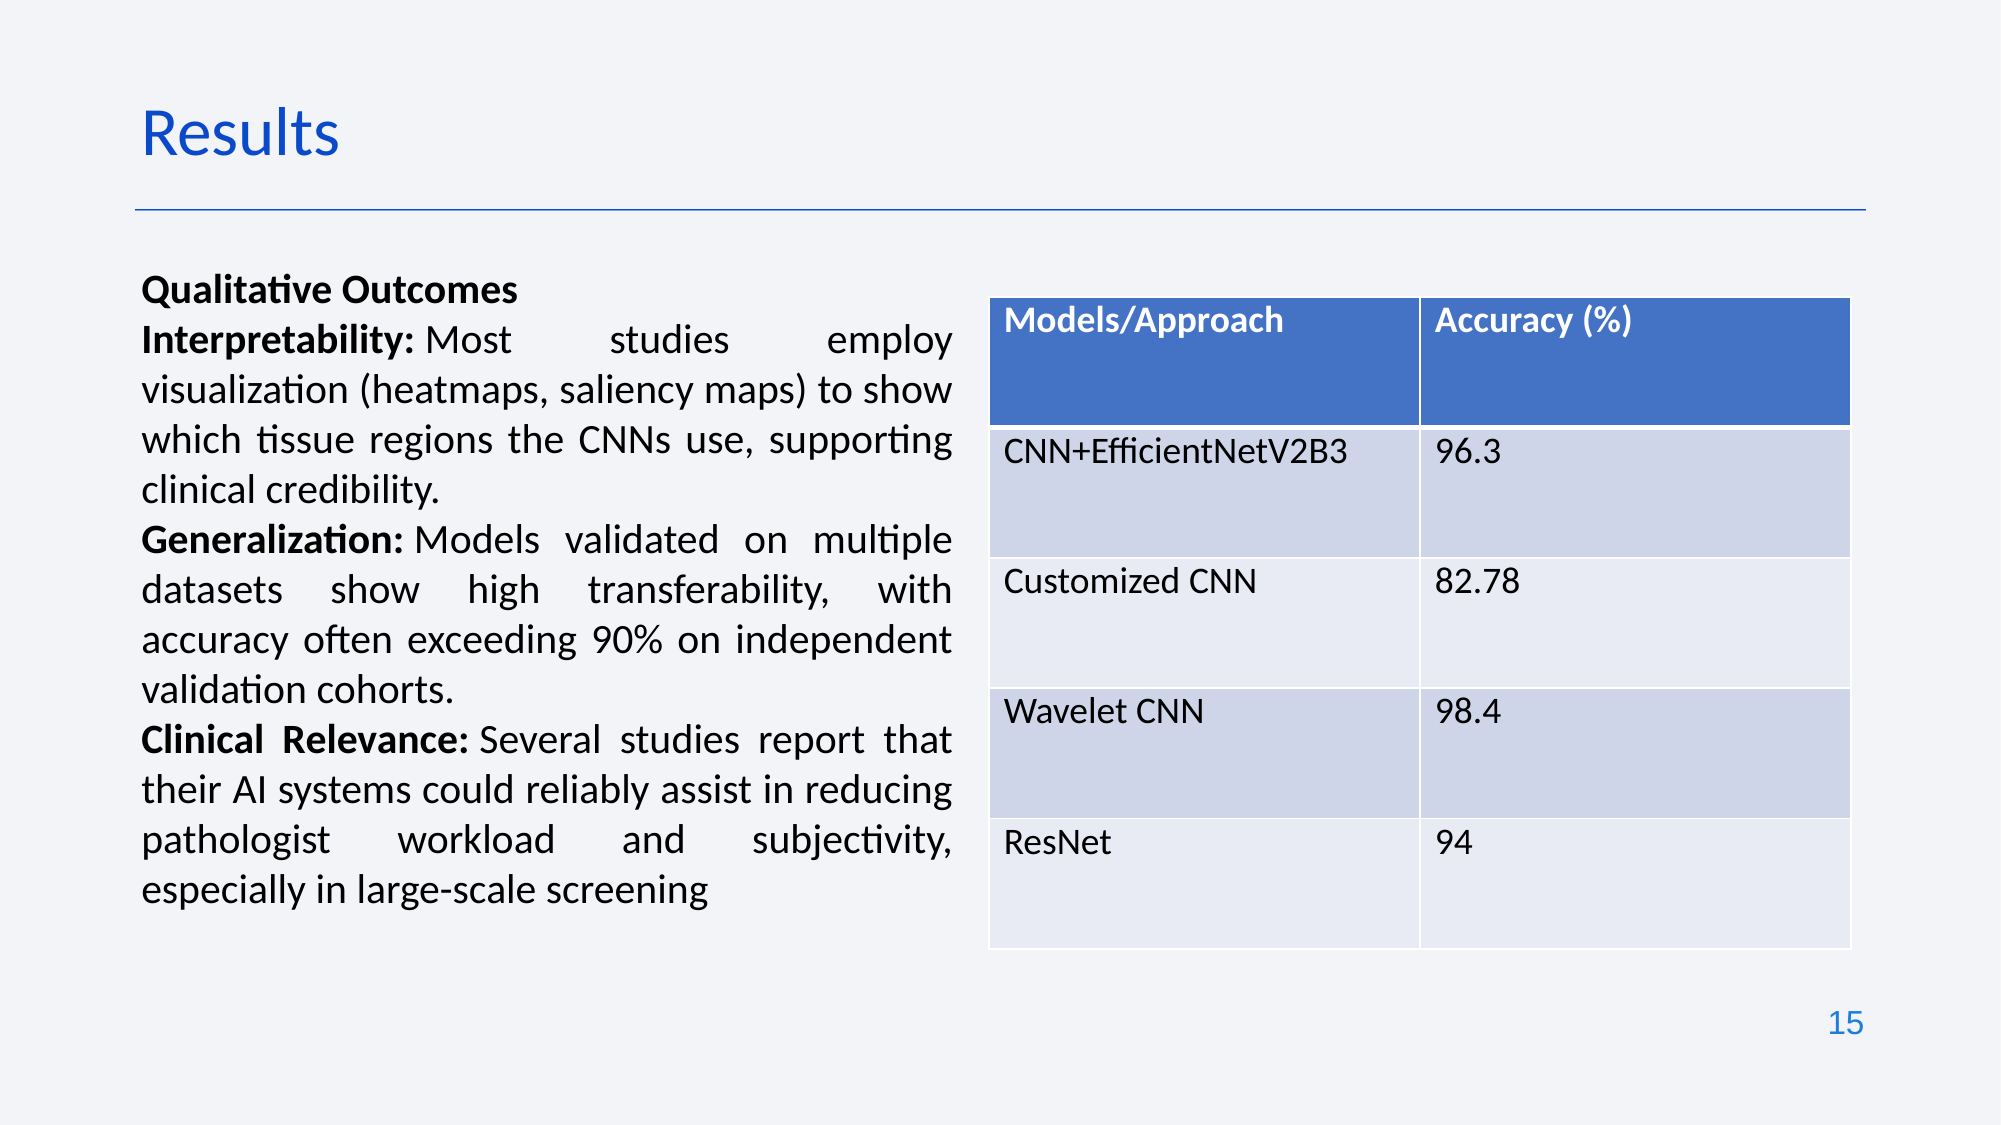

Results
Qualitative Outcomes
Interpretability: Most studies employ visualization (heatmaps, saliency maps) to show which tissue regions the CNNs use, supporting clinical credibility.
Generalization: Models validated on multiple datasets show high transferability, with accuracy often exceeding 90% on independent validation cohorts.
Clinical Relevance: Several studies report that their AI systems could reliably assist in reducing pathologist workload and subjectivity, especially in large-scale screening
| Models/Approach | Accuracy (%) |
| --- | --- |
| CNN+EfficientNetV2B3 | 96.3 |
| Customized CNN | 82.78 |
| Wavelet CNN | 98.4 |
| ResNet | 94 |
15